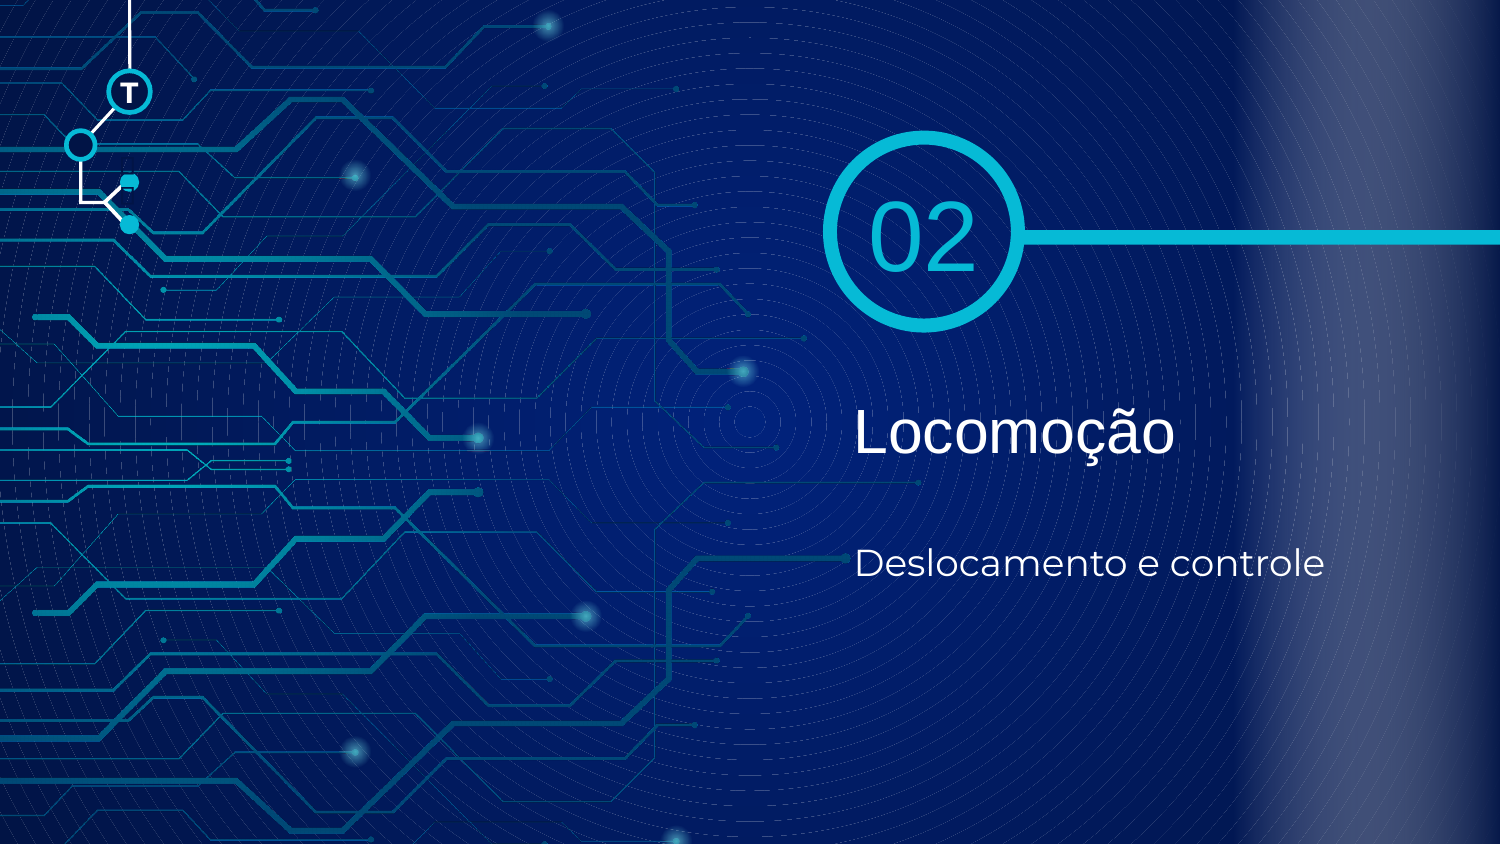

T

02
🠺

🠺
# Locomoção
Deslocamento e controle